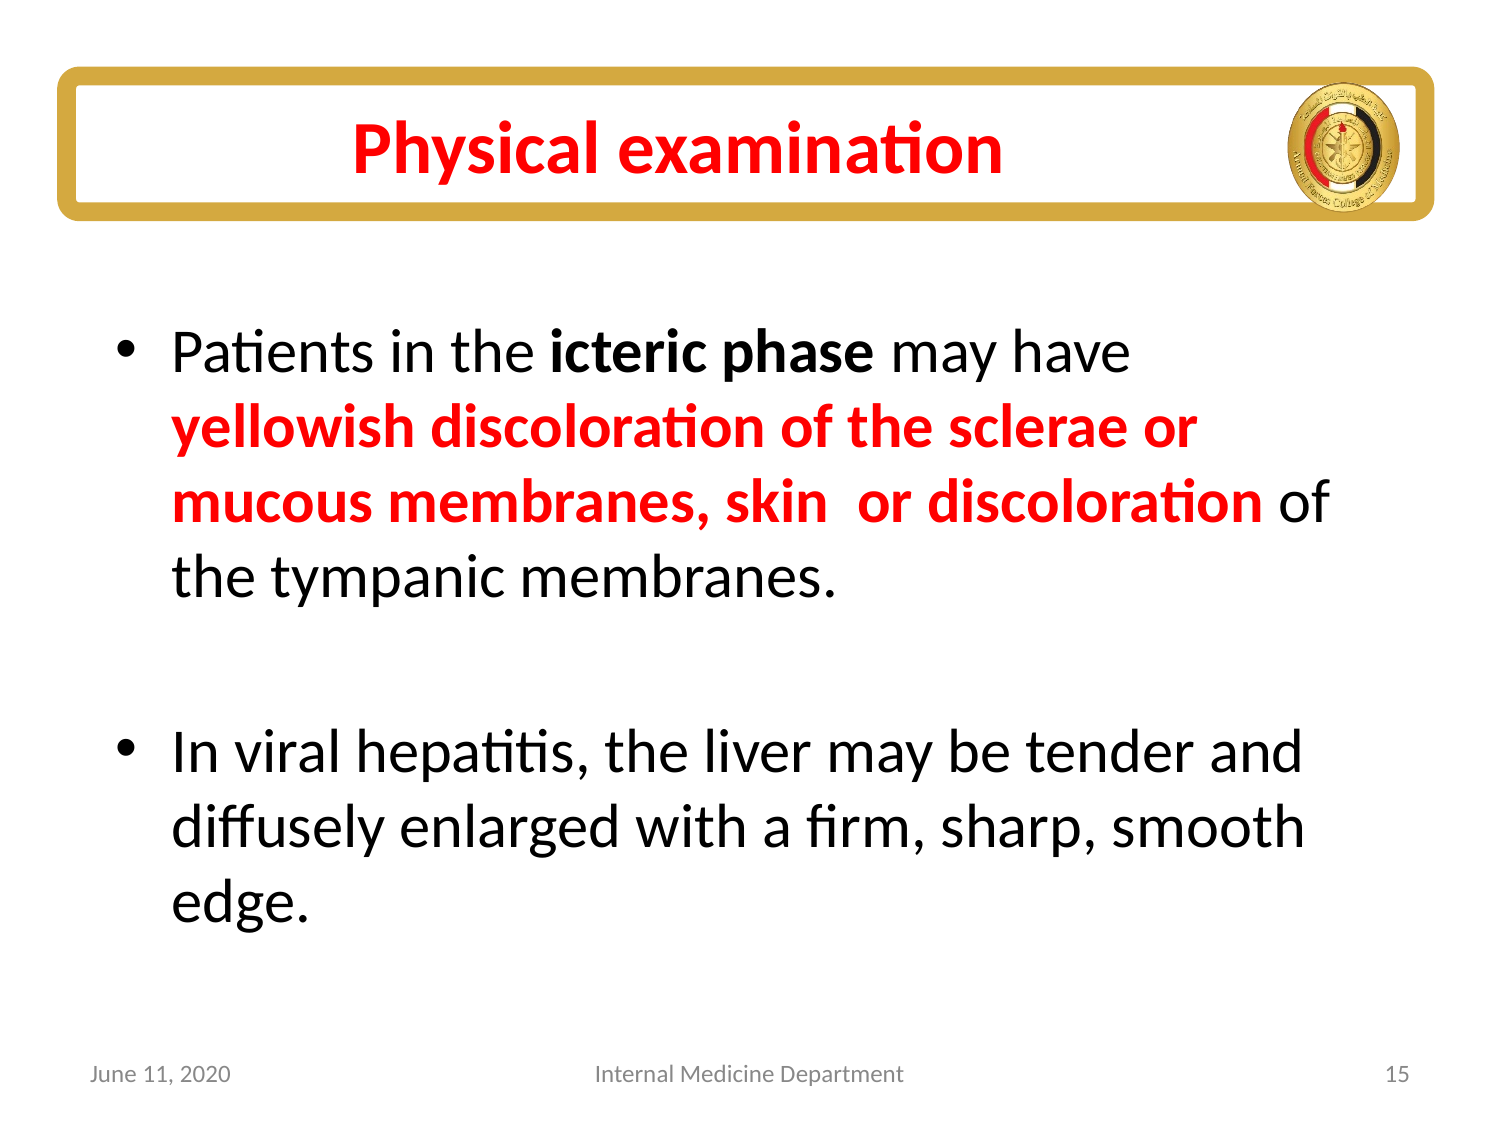

# Physical examination
Patients in the icteric phase may have yellowish discoloration of the sclerae or mucous membranes, skin  or discoloration of the tympanic membranes.

In viral hepatitis, the liver may be tender and diffusely enlarged with a firm, sharp, smooth edge.

June 11, 2020
Internal Medicine Department
15